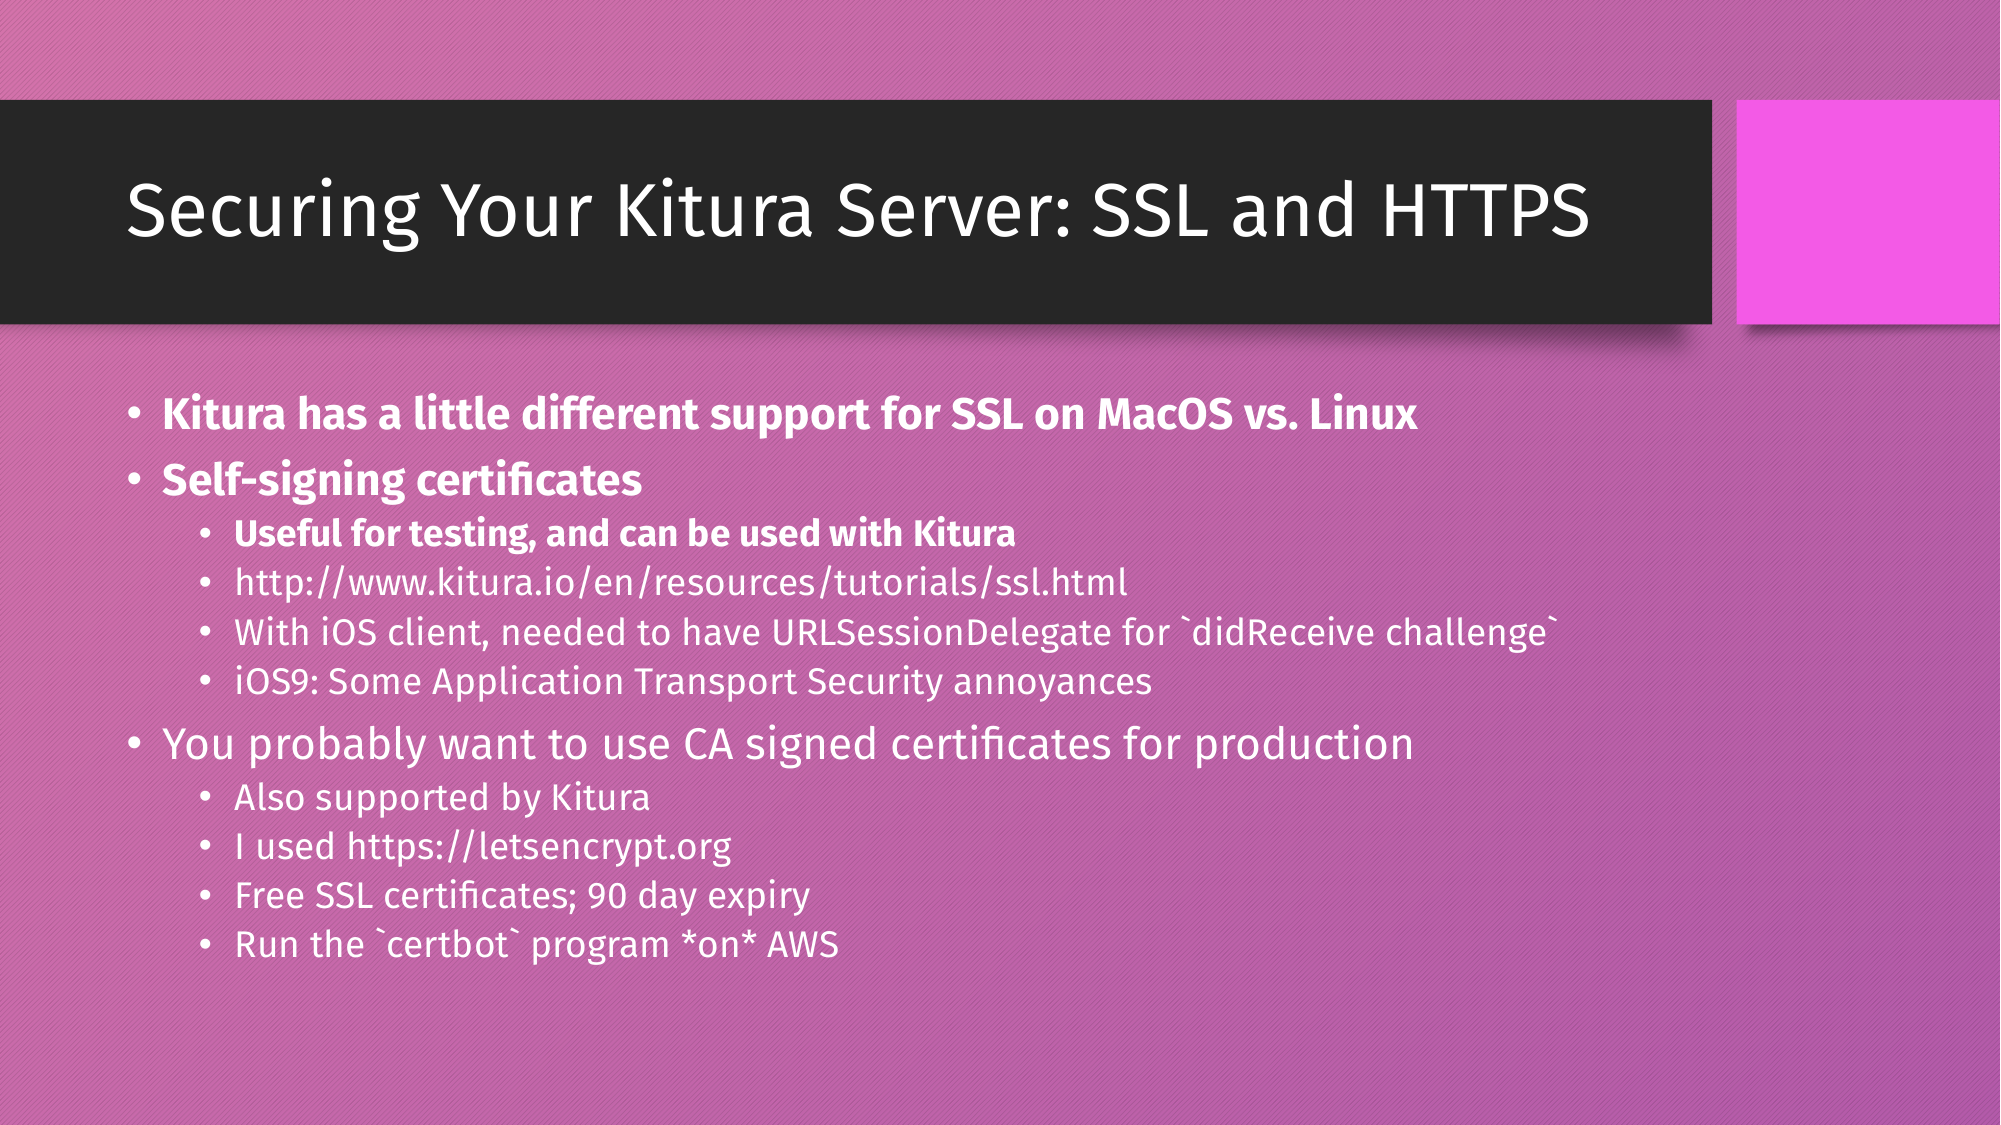

# Securing Your Kitura Server: SSL and HTTPS
Kitura has a little different support for SSL on MacOS vs. Linux
Self-signing certificates
Useful for testing, and can be used with Kitura
http://www.kitura.io/en/resources/tutorials/ssl.html
With iOS client, needed to have URLSessionDelegate for `didReceive challenge`
iOS9: Some Application Transport Security annoyances
You probably want to use CA signed certificates for production
Also supported by Kitura
I used https://letsencrypt.org
Free SSL certificates; 90 day expiry
Run the `certbot` program *on* AWS